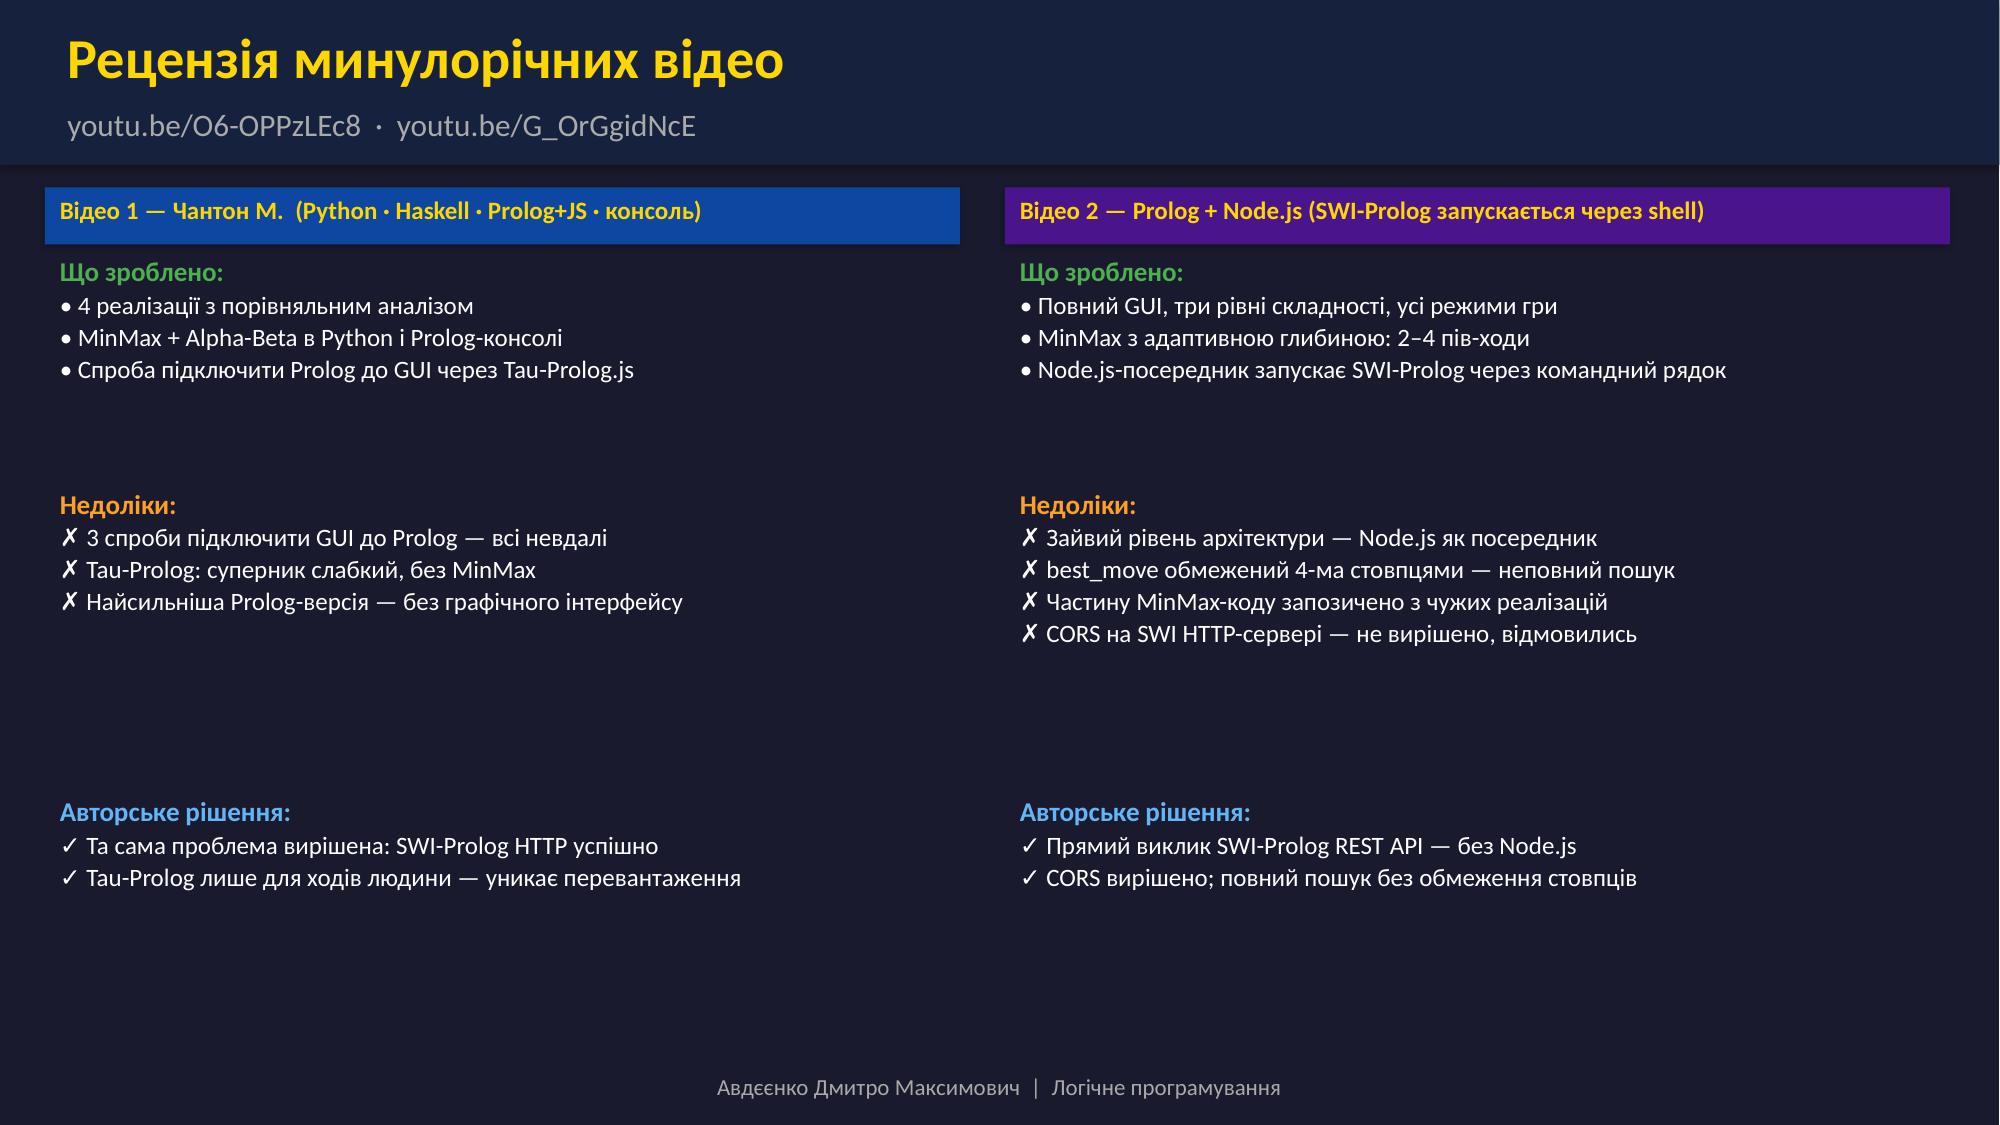

Рецензія минулорічних відео
youtu.be/O6-OPPzLEc8  ·  youtu.be/G_OrGgidNcE

Відео 1 — Чантон М.  (Python · Haskell · Prolog+JS · консоль)

Відео 2 — Prolog + Node.js (SWI-Prolog запускається через shell)
Що зроблено:
• 4 реалізації з порівняльним аналізом
• MinMax + Alpha-Beta в Python і Prolog-консолі
• Спроба підключити Prolog до GUI через Tau-Prolog.js
Що зроблено:
• Повний GUI, три рівні складності, усі режими гри
• MinMax з адаптивною глибиною: 2–4 пів-ходи
• Node.js-посередник запускає SWI-Prolog через командний рядок
Недоліки:
✗ 3 спроби підключити GUI до Prolog — всі невдалі
✗ Tau-Prolog: суперник слабкий, без MinMax
✗ Найсильніша Prolog-версія — без графічного інтерфейсу
Недоліки:
✗ Зайвий рівень архітектури — Node.js як посередник
✗ best_move обмежений 4-ма стовпцями — неповний пошук
✗ Частину MinMax-коду запозичено з чужих реалізацій
✗ CORS на SWI HTTP-сервері — не вирішено, відмовились
Авторське рішення:
✓ Та сама проблема вирішена: SWI-Prolog HTTP успішно
✓ Tau-Prolog лише для ходів людини — уникає перевантаження
Авторське рішення:
✓ Прямий виклик SWI-Prolog REST API — без Node.js
✓ CORS вирішено; повний пошук без обмеження стовпців
Авдєєнко Дмитро Максимович  |  Логічне програмування